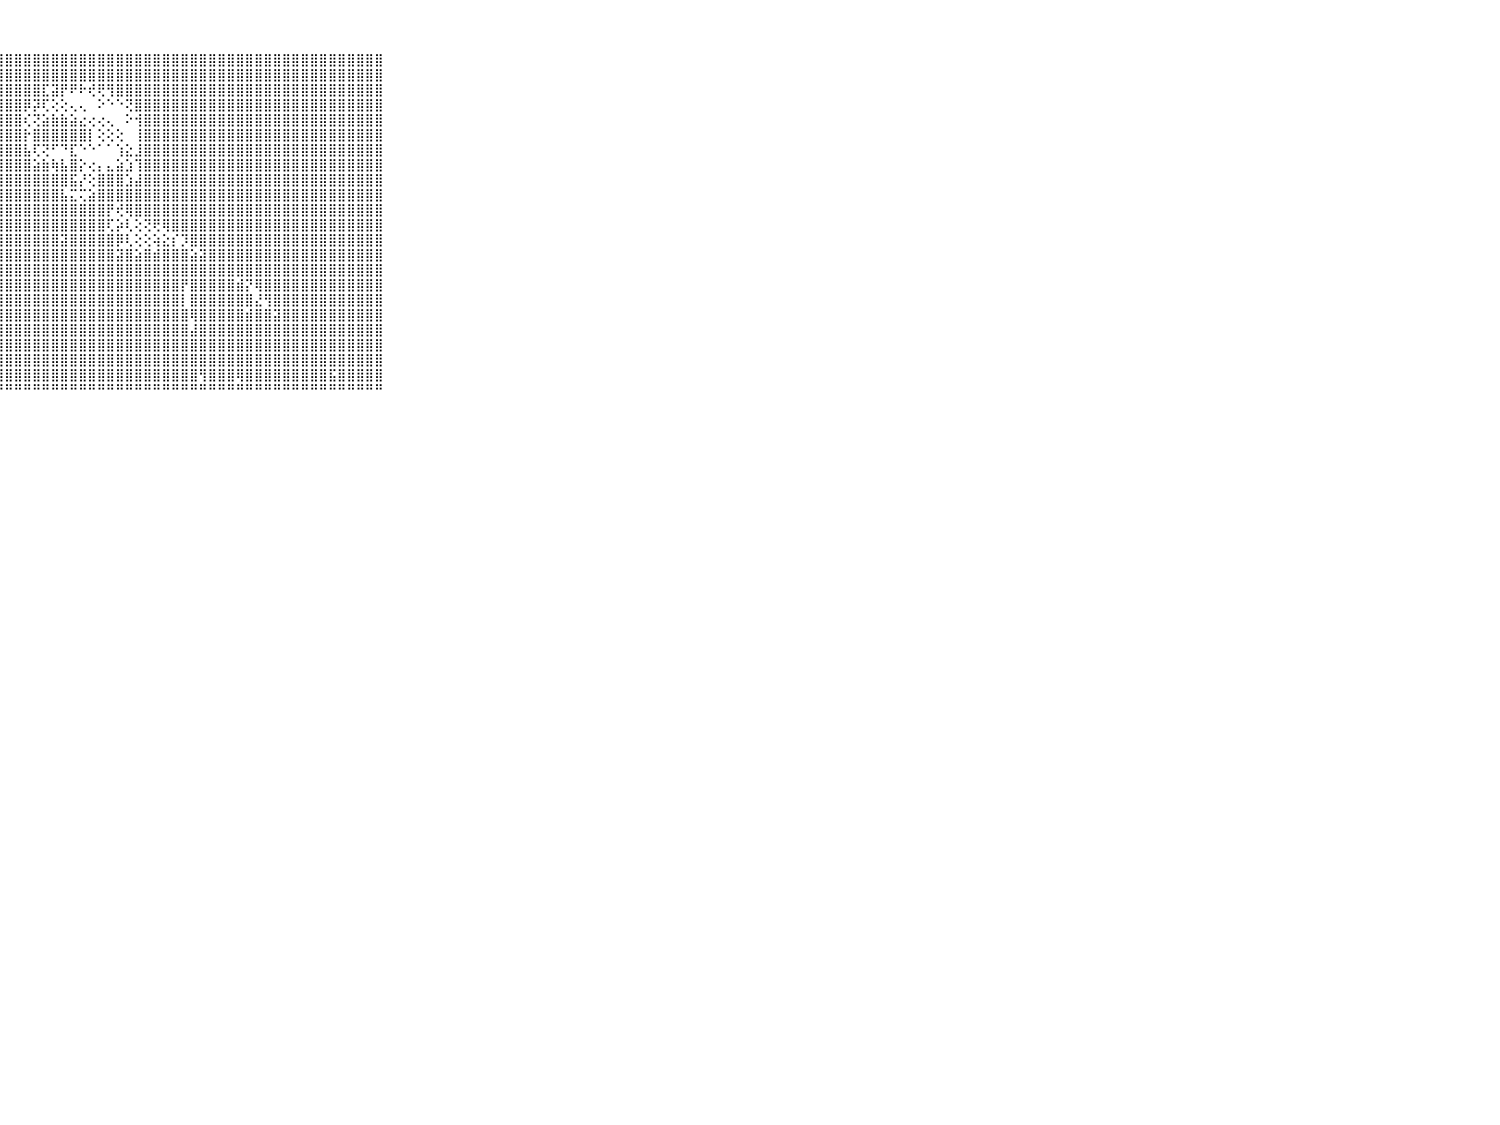

⠀⠀⠀⠀⠀⠀⠀⠀⠀⠀⠀⣿⣿⡿⠕⢸⢕⢕⣿⣿⣿⣿⣿⣿⣿⣿⣿⣿⣿⣿⣿⣿⣿⣿⣿⣿⣿⣿⣿⣿⣿⣿⣿⣿⣿⣿⣿⣿⣿⣿⣿⣿⣿⣿⣿⣿⣿⣿⣿⣿⣿⣿⣿⣿⣿⣿⣿⣿⣿⠀⠀⠀⠀⠀⠀⠀⠀⠀⠀⠀⠀
⠀⠀⠀⠀⠀⠀⠀⠀⠀⠀⠀⣿⣿⣇⢳⠕⢜⡻⣿⣿⣿⣿⣿⣿⣿⣿⣿⣿⣿⣿⣿⣿⣿⣿⣿⣿⣿⣿⣿⣿⣿⣿⣿⣿⣿⣿⣿⣿⣿⣿⣿⣿⣿⣿⣿⣿⣿⣿⣿⣿⣿⣿⣿⣿⣿⣿⣿⣿⣿⠀⠀⠀⠀⠀⠀⠀⠀⠀⠀⠀⠀
⠀⠀⠀⠀⠀⠀⠀⠀⠀⠀⠀⣿⣿⡿⢇⢕⢜⢕⣿⣿⣿⣿⣿⣿⣿⣿⣿⣿⣿⣿⣿⣿⣏⣽⡟⠟⠗⢞⢟⢻⣿⣿⣿⣿⣿⣿⣿⣿⣿⣿⣿⣿⣿⣿⣿⣿⣿⣿⣿⣿⣿⣿⣿⣿⣿⣿⣿⣿⣿⠀⠀⠀⠀⠀⠀⠀⠀⠀⠀⠀⠀
⠀⠀⠀⠀⠀⠀⠀⠀⠀⠀⠀⣿⣿⣗⢅⢕⡕⡱⣿⣿⣿⣿⣿⣿⣿⣿⣿⣿⣿⣿⡿⡽⢏⢕⢕⢄⢄⠀⠕⠑⠑⢝⣿⣿⣿⣿⣿⣿⣿⣿⣿⣿⣿⣿⣿⣿⣿⣿⣿⣿⣿⣿⣿⣿⣿⣿⣿⣿⣿⠀⠀⠀⠀⠀⠀⠀⠀⠀⠀⠀⠀
⠀⠀⠀⠀⠀⠀⠀⠀⠀⠀⠀⣿⣿⡯⢇⢀⢜⢕⣿⣿⣿⣿⣿⣿⣿⣿⣿⣿⣿⣿⢎⢝⣵⣷⣷⣵⣔⢔⢔⢄⠀⠕⢺⣿⣿⣿⣿⣿⣿⣿⣿⣿⣿⣿⣿⣿⣿⣿⣿⣿⣿⣿⣿⣿⣿⣿⣿⣿⣿⠀⠀⠀⠀⠀⠀⠀⠀⠀⠀⠀⠀
⠀⠀⠀⠀⠀⠀⠀⠀⠀⠀⠀⣿⣿⣟⢀⠕⢕⢕⣿⣿⣿⣿⣿⣿⣿⣿⣿⣿⣿⣿⡗⣿⣿⣿⣿⣿⣿⡇⢕⢕⢕⠀⢸⣿⣿⣿⣿⣿⣿⣿⣿⣿⣿⣿⣿⣿⣿⣿⣿⣿⣿⣿⣿⣿⣿⣿⣿⣿⣿⠀⠀⠀⠀⠀⠀⠀⠀⠀⠀⠀⠀
⠀⠀⠀⠀⠀⠀⠀⠀⠀⠀⠀⣿⣿⣻⠕⢀⢕⢕⣿⣿⣿⣿⣿⣿⣿⣿⣿⣿⣿⣿⣧⢏⢝⠋⠙⣏⠑⠑⠁⠁⢱⣕⣸⣿⣿⣿⣿⣿⣿⣿⣿⣿⣿⣿⣿⣿⣿⣿⣿⣿⣿⣿⣿⣿⣿⣿⣿⣿⣿⠀⠀⠀⠀⠀⠀⠀⠀⠀⠀⠀⠀
⠀⠀⠀⠀⠀⠀⠀⠀⠀⠀⠀⣻⣿⣕⢀⠕⢕⢕⣿⣿⣿⣿⣿⣿⣿⣿⣿⣿⣿⣿⣿⣵⣷⢷⣧⣿⡕⢔⡄⣄⣵⣱⢹⣿⣿⣿⣿⣿⣿⣿⣿⣿⣿⣿⣿⣿⣿⣿⣿⣿⣿⣿⣿⣿⣿⣿⣿⣿⣿⠀⠀⠀⠀⠀⠀⠀⠀⠀⠀⠀⠀
⠀⠀⠀⠀⠀⠀⠀⠀⠀⠀⠀⢿⣿⡟⠕⢀⢕⢕⣿⣿⣿⣿⣿⣿⣿⣿⣿⣿⣿⣿⣿⣿⣿⣿⣿⣯⡜⢕⣿⣿⣿⣱⣼⣿⣿⣿⣿⣿⣿⣿⣿⣿⣿⣿⣿⣿⣿⣿⣿⣿⣿⣿⣿⣿⣿⣿⣿⣿⣿⠀⠀⠀⠀⠀⠀⠀⠀⠀⠀⠀⠀
⠀⠀⠀⠀⠀⠀⠀⠀⠀⠀⠀⣼⣿⣧⢀⠕⢕⢕⣾⣿⣿⣿⣿⣿⣿⣿⣿⣿⣿⣿⣿⣿⣿⣿⣧⣍⢍⣵⣿⣿⣿⣿⣿⣿⣿⣿⣿⣿⣿⣿⣿⣿⣿⣿⣿⣿⣿⣿⣿⣿⣿⣿⣿⣿⣿⣿⣿⣿⣿⠀⠀⠀⠀⠀⠀⠀⠀⠀⠀⠀⠀
⠀⠀⠀⠀⠀⠀⠀⠀⠀⠀⠀⣿⣿⣿⠕⠄⢕⢕⣼⣿⣿⣿⣿⣿⣿⣿⣿⣿⣿⣿⣿⣿⣿⣿⣿⣿⣿⣿⣿⡟⢞⢿⣿⣿⣿⣿⣿⣿⣿⣿⣿⣿⣿⣿⣿⣿⣿⣿⣿⣿⣿⣿⣿⣿⣿⣿⣿⣿⣿⠀⠀⠀⠀⠀⠀⠀⠀⠀⠀⠀⠀
⠀⠀⠀⠀⠀⠀⠀⠀⠀⠀⠀⣿⣿⣿⢄⠕⢕⢕⣼⣿⣿⣿⣿⣿⣿⣿⣿⣿⣿⣿⣿⣿⣿⣿⣿⣿⣿⣿⣿⢏⡵⢇⢕⢝⢟⢿⣿⣿⣿⣿⣿⣿⣿⣿⣿⣿⣿⣿⣿⣿⣿⣿⣿⣿⣿⣿⣿⣿⣿⠀⠀⠀⠀⠀⠀⠀⠀⠀⠀⠀⠀
⠀⠀⠀⠀⠀⠀⠀⠀⠀⠀⠀⢹⣿⣿⠑⢄⢕⢕⣽⣿⣿⣿⣿⣿⣿⣿⣿⣿⣿⣿⣿⣿⣿⣿⣽⣿⣿⣿⣿⣿⡿⢇⢕⢕⢵⣕⡎⡹⣿⣿⣿⣿⣿⣿⣿⣿⣿⣿⣿⣿⣿⣿⣿⣿⣿⣿⣿⣿⣿⠀⠀⠀⠀⠀⠀⠀⠀⠀⠀⠀⠀
⠀⠀⠀⠀⠀⠀⠀⠀⠀⠀⠀⣾⣽⣵⢄⢕⢕⢕⣾⣿⣿⣿⣿⣿⣿⣿⣿⣿⣿⣿⣿⣿⣿⣿⣿⣿⣿⣿⣿⣿⣽⣿⣵⣿⣾⣿⣿⣿⣵⣽⣿⣿⣿⣿⣿⣿⣿⣿⣿⣿⣿⣿⣿⣿⣿⣿⣿⣿⣿⠀⠀⠀⠀⠀⠀⠀⠀⠀⠀⠀⠀
⠀⠀⠀⠀⠀⠀⠀⠀⠀⠀⠀⣿⣿⣯⠑⢄⢕⢕⣿⣿⣿⣿⣿⣿⣿⣿⣿⣿⣿⣿⣿⣿⣿⣿⣿⣿⣿⣿⣿⣿⣿⣿⣿⣿⣿⣿⣿⣿⣿⣿⣿⣿⣿⣿⣿⣿⣿⣿⣿⣿⣿⣿⣿⣿⣿⣿⣿⣿⣿⠀⠀⠀⠀⠀⠀⠀⠀⠀⠀⠀⠀
⠀⠀⠀⠀⠀⠀⠀⠀⠀⠀⠀⣿⣟⣧⢄⠕⢕⢕⣿⣿⣿⣿⣿⣿⣿⣿⣿⣿⣿⣿⣿⣿⣿⣿⣿⣿⣿⣿⣿⣿⣿⣿⣿⣿⣿⣿⣿⡟⣿⣿⣿⣿⣿⣾⡝⢿⣿⣿⣿⣿⣿⣿⣿⣿⣿⣿⣿⣿⣿⠀⠀⠀⠀⠀⠀⠀⠀⠀⠀⠀⠀
⠀⠀⠀⠀⠀⠀⠀⠀⠀⠀⠀⣾⣿⡷⠑⢄⢕⢇⣿⣿⣿⣿⣿⣿⣿⣿⣿⣿⣿⣿⣿⣿⣿⣿⣿⣿⣿⣿⣿⣿⣿⣿⣿⣿⣿⣿⣿⡇⣿⣿⣿⣿⣿⣿⣿⣜⢻⣿⣿⣿⣿⣿⣿⣿⣿⣿⣿⣿⣿⠀⠀⠀⠀⠀⠀⠀⠀⠀⠀⠀⠀
⠀⠀⠀⠀⠀⠀⠀⠀⠀⠀⠀⣿⣿⡇⢀⢔⢕⢕⣿⣿⣿⣿⣿⣿⣿⣿⣿⣿⣿⣿⣿⣿⣿⣿⣿⣿⣿⣿⣿⣿⣿⣿⣿⣿⣿⣿⣿⣿⢿⣿⣿⣿⣿⣿⣾⣿⣿⣽⣿⣿⣿⣿⣿⣿⣿⣿⣿⣿⣿⠀⠀⠀⠀⠀⠀⠀⠀⠀⠀⠀⠀
⠀⠀⠀⠀⠀⠀⠀⠀⠀⠀⠀⣿⣿⡧⠑⢄⢕⢇⣿⣿⣿⣿⣿⣿⣿⣿⣿⣿⣿⣿⣿⣿⣿⣿⣿⣿⣿⣿⣿⣿⣿⣿⣿⣿⣿⣿⣿⣿⣼⣿⣿⣿⣿⣿⣿⣿⣿⣿⣿⣿⣿⣿⣿⣿⣿⣿⣿⣿⣿⠀⠀⠀⠀⠀⠀⠀⠀⠀⠀⠀⠀
⠀⠀⠀⠀⠀⠀⠀⠀⠀⠀⠀⢸⣟⡇⢄⢔⢕⢕⣽⣿⣿⣿⣿⣿⣿⣿⣿⣿⣿⣿⣿⣿⣿⣿⣿⣿⣿⣿⣿⣿⣿⣿⣿⣿⣿⣿⣿⣿⣿⣿⣿⣿⣿⣿⣿⣿⣿⣿⣿⣿⣿⣿⣿⣿⣿⣿⣿⣿⣿⠀⠀⠀⠀⠀⠀⠀⠀⠀⠀⠀⠀
⠀⠀⠀⠀⠀⠀⠀⠀⠀⠀⠀⢸⡷⡧⠑⢔⢕⢕⣽⣿⣿⣿⣿⣿⣿⣿⣿⣿⣿⣿⣿⣿⣿⣿⣿⣿⣿⣿⣿⣿⣿⣿⣿⣿⣿⣿⣿⣿⣿⣿⣿⣿⣿⣿⣿⣿⣿⣿⣿⣿⣿⣿⣿⣿⣿⣿⣿⣿⣿⠀⠀⠀⠀⠀⠀⠀⠀⠀⠀⠀⠀
⠀⠀⠀⠀⠀⠀⠀⠀⠀⠀⠀⢕⡺⡇⢄⢕⢕⢕⣿⣿⣿⣿⣿⣿⣿⣿⣿⣿⣿⣿⣿⣿⣿⣿⣿⣿⣿⣿⣿⣿⣿⣿⣿⣿⣿⣿⣿⣿⣿⢻⣿⣿⣿⢿⣿⣿⣿⣿⣿⣿⣿⣿⣿⣯⣿⣿⣿⣿⣿⠀⠀⠀⠀⠀⠀⠀⠀⠀⠀⠀⠀
⠀⠀⠀⠀⠀⠀⠀⠀⠀⠀⠀⠘⠛⠃⠑⠀⠑⠑⠛⠛⠛⠛⠛⠛⠛⠛⠛⠛⠛⠛⠛⠛⠛⠛⠛⠛⠛⠛⠛⠛⠛⠛⠛⠛⠛⠛⠛⠛⠛⠛⠛⠛⠛⠛⠛⠛⠛⠛⠛⠛⠛⠛⠛⠛⠛⠛⠛⠛⠛⠀⠀⠀⠀⠀⠀⠀⠀⠀⠀⠀⠀